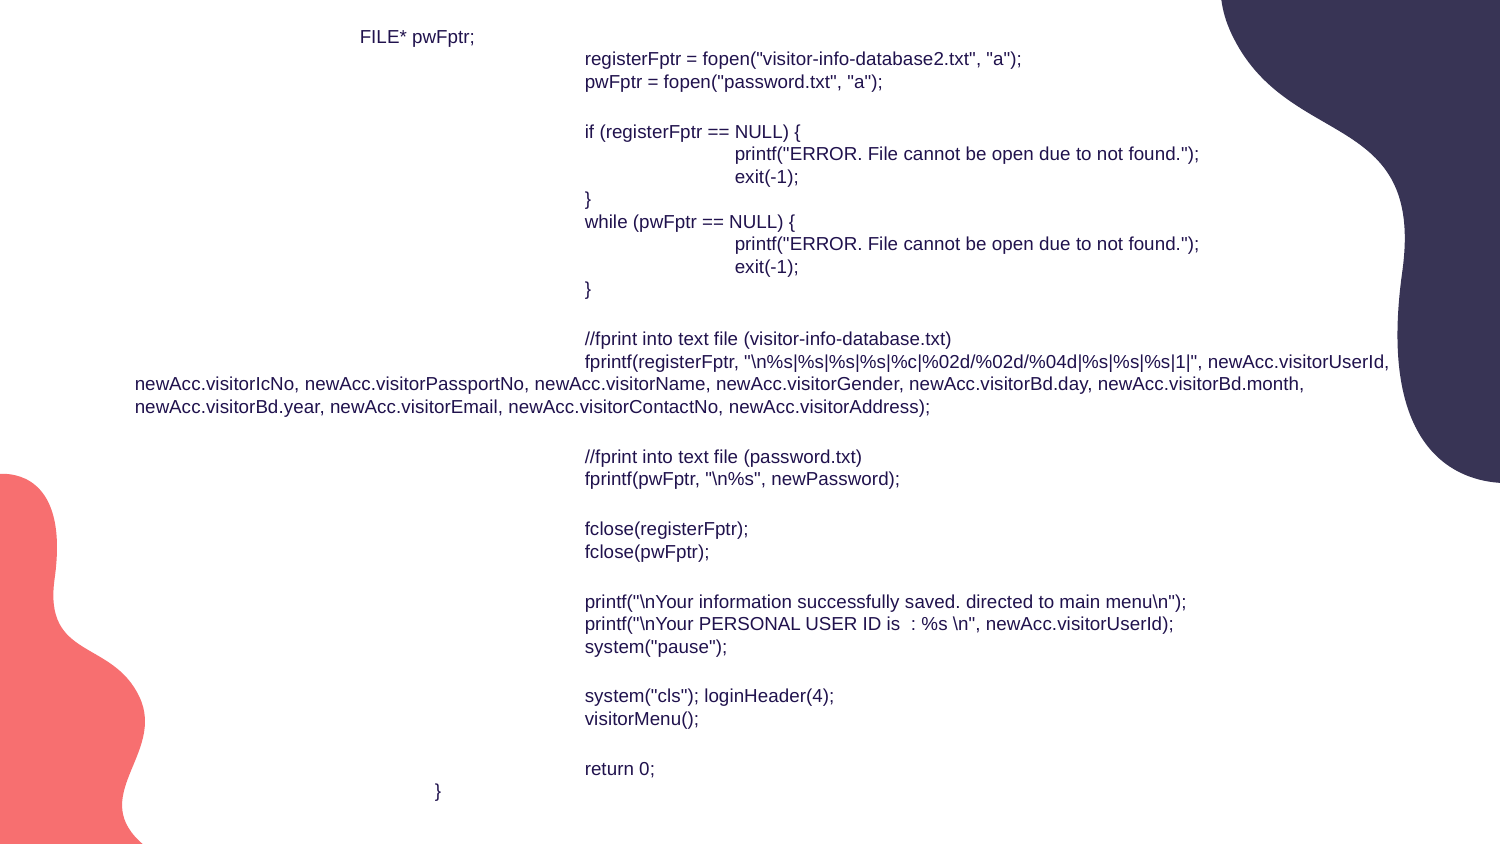

FILE* pwFptr;
			registerFptr = fopen("visitor-info-database2.txt", "a");
			pwFptr = fopen("password.txt", "a");

			if (registerFptr == NULL) {
				printf("ERROR. File cannot be open due to not found.");
				exit(-1);
			}
			while (pwFptr == NULL) {
				printf("ERROR. File cannot be open due to not found.");
				exit(-1);
			}

			//fprint into text file (visitor-info-database.txt)
			fprintf(registerFptr, "\n%s|%s|%s|%s|%c|%02d/%02d/%04d|%s|%s|%s|1|", newAcc.visitorUserId, newAcc.visitorIcNo, newAcc.visitorPassportNo, newAcc.visitorName, newAcc.visitorGender, newAcc.visitorBd.day, newAcc.visitorBd.month, newAcc.visitorBd.year, newAcc.visitorEmail, newAcc.visitorContactNo, newAcc.visitorAddress);

			//fprint into text file (password.txt)
			fprintf(pwFptr, "\n%s", newPassword);

			fclose(registerFptr);
			fclose(pwFptr);

			printf("\nYour information successfully saved. directed to main menu\n");
			printf("\nYour PERSONAL USER ID is  : %s \n", newAcc.visitorUserId);
			system("pause");

			system("cls"); loginHeader(4);
			visitorMenu();

			return 0;
		}